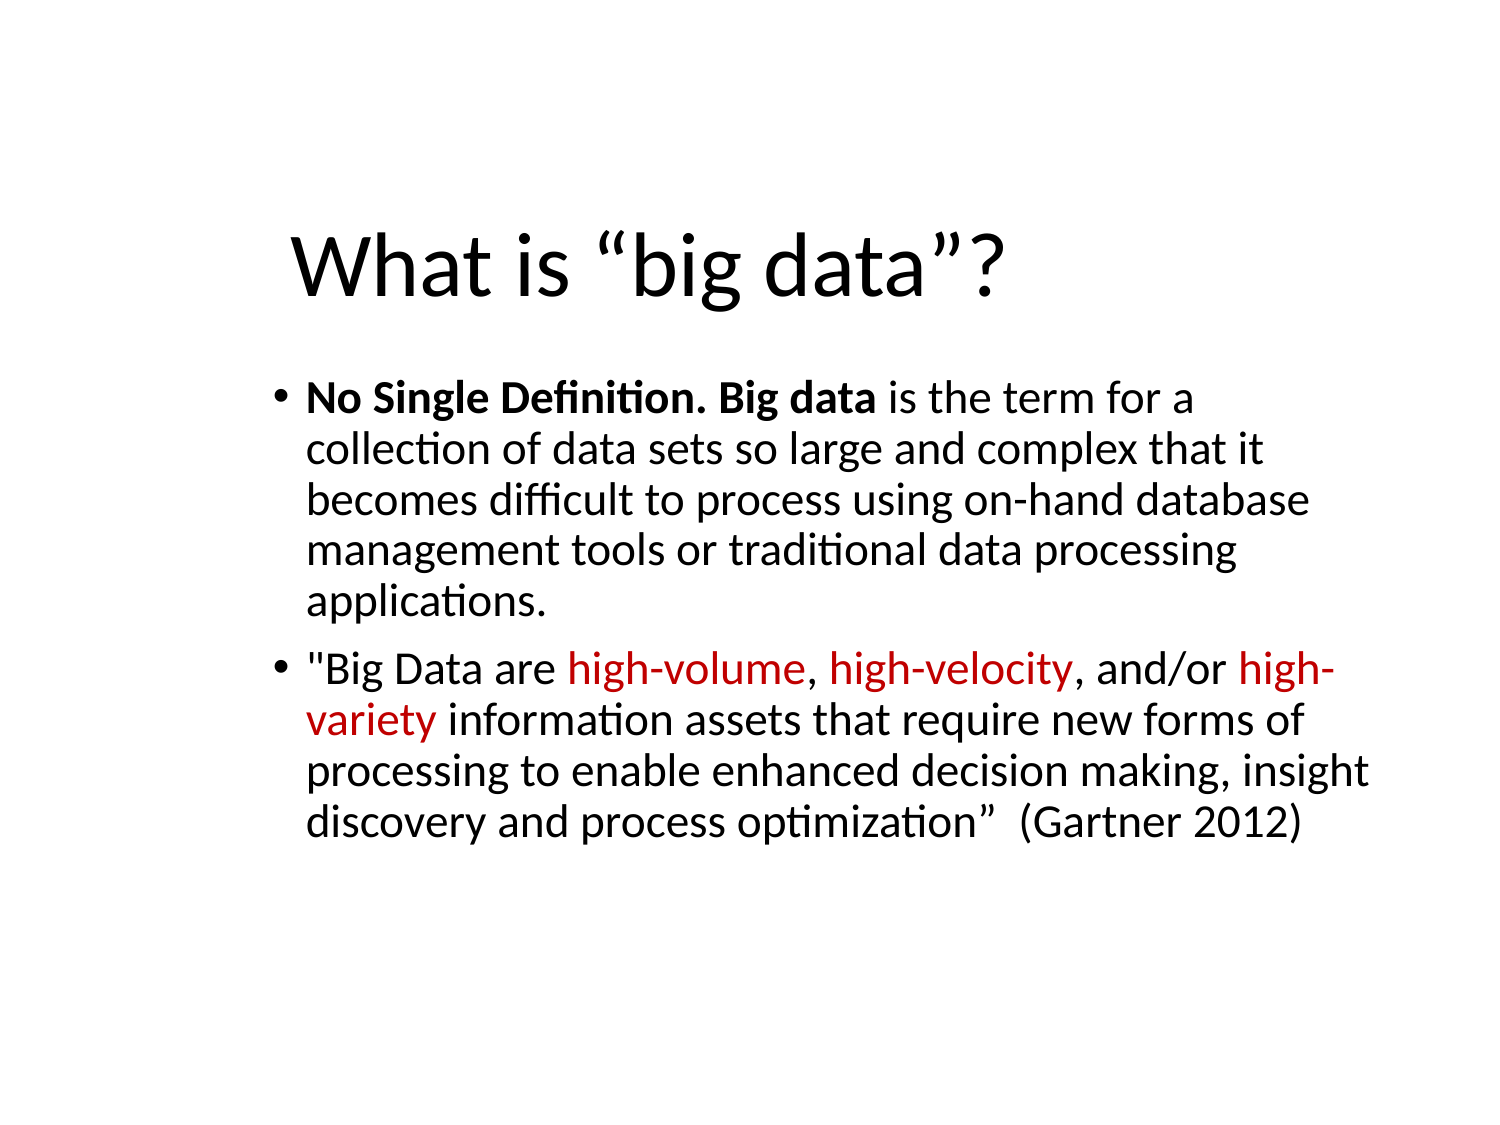

# What is “big data”?
No Single Definition. Big data is the term for a collection of data sets so large and complex that it becomes difficult to process using on-hand database management tools or traditional data processing applications.
"Big Data are high-volume, high-velocity, and/or high-variety information assets that require new forms of processing to enable enhanced decision making, insight discovery and process optimization”  (Gartner 2012)